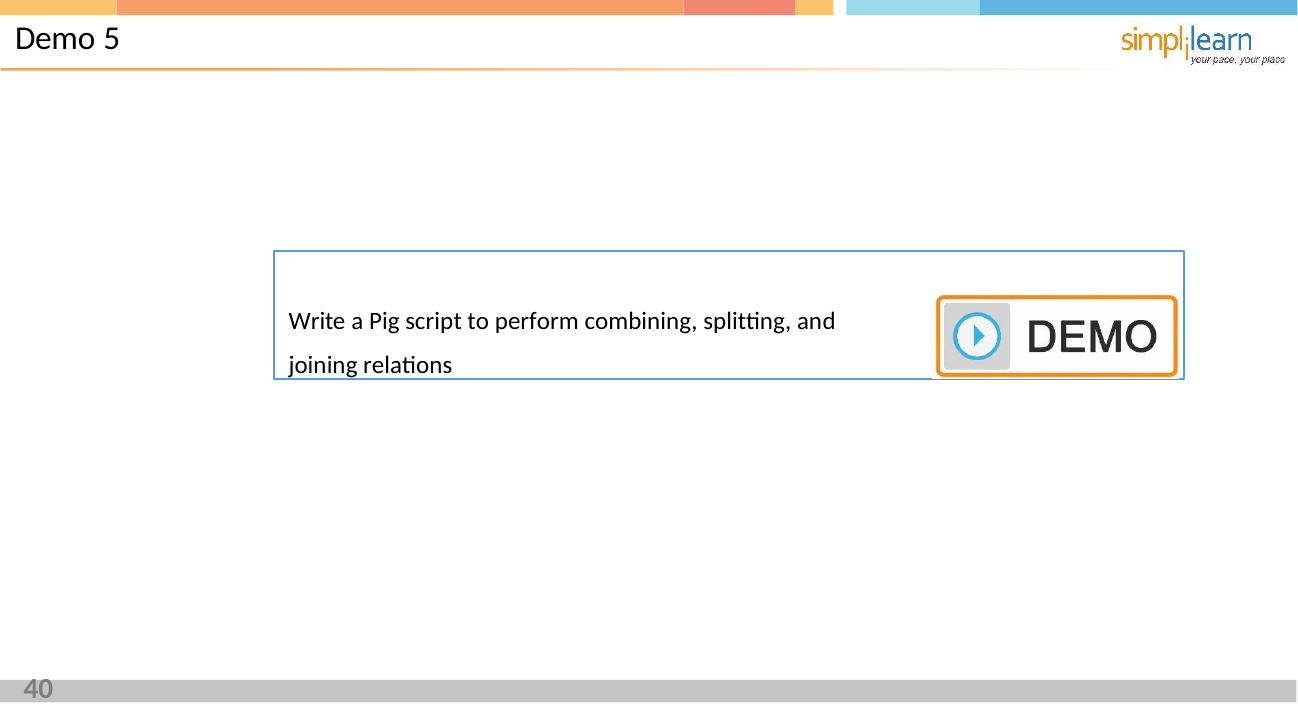

# Demo 5

Write a Pig script to perform combining, splitting, and joining relations

40